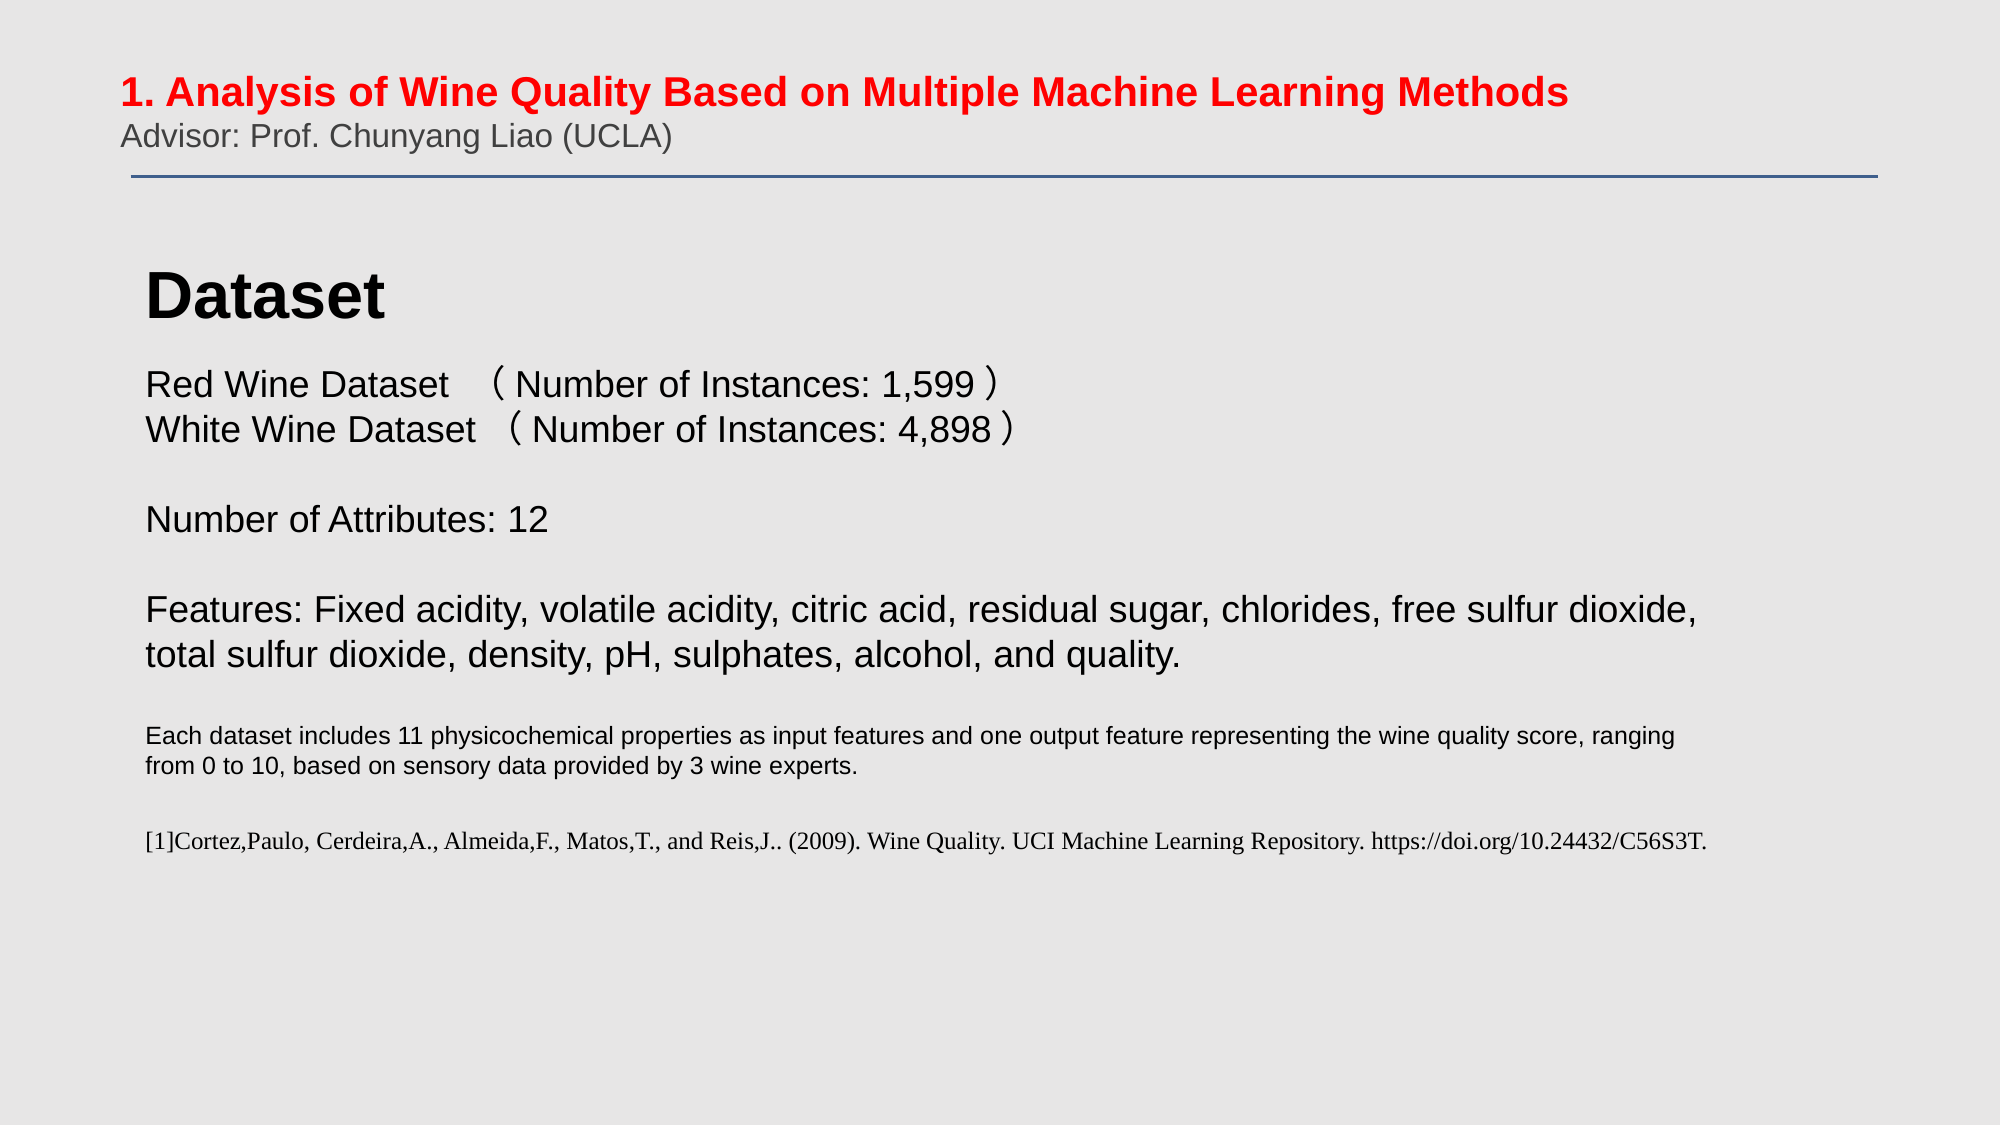

1. Analysis of Wine Quality Based on Multiple Machine Learning Methods
Advisor: Prof. Chunyang Liao (UCLA)

Dataset
Red Wine Dataset （Number of Instances: 1,599）
White Wine Dataset（Number of Instances: 4,898）

Number of Attributes: 12

Features: Fixed acidity, volatile acidity, citric acid, residual sugar, chlorides, free sulfur dioxide, total sulfur dioxide, density, pH, sulphates, alcohol, and quality.

Each dataset includes 11 physicochemical properties as input features and one output feature representing the wine quality score, ranging from 0 to 10, based on sensory data provided by 3 wine experts.

[1]Cortez,Paulo, Cerdeira,A., Almeida,F., Matos,T., and Reis,J.. (2009). Wine Quality. UCI Machine Learning Repository. https://doi.org/10.24432/C56S3T.
5